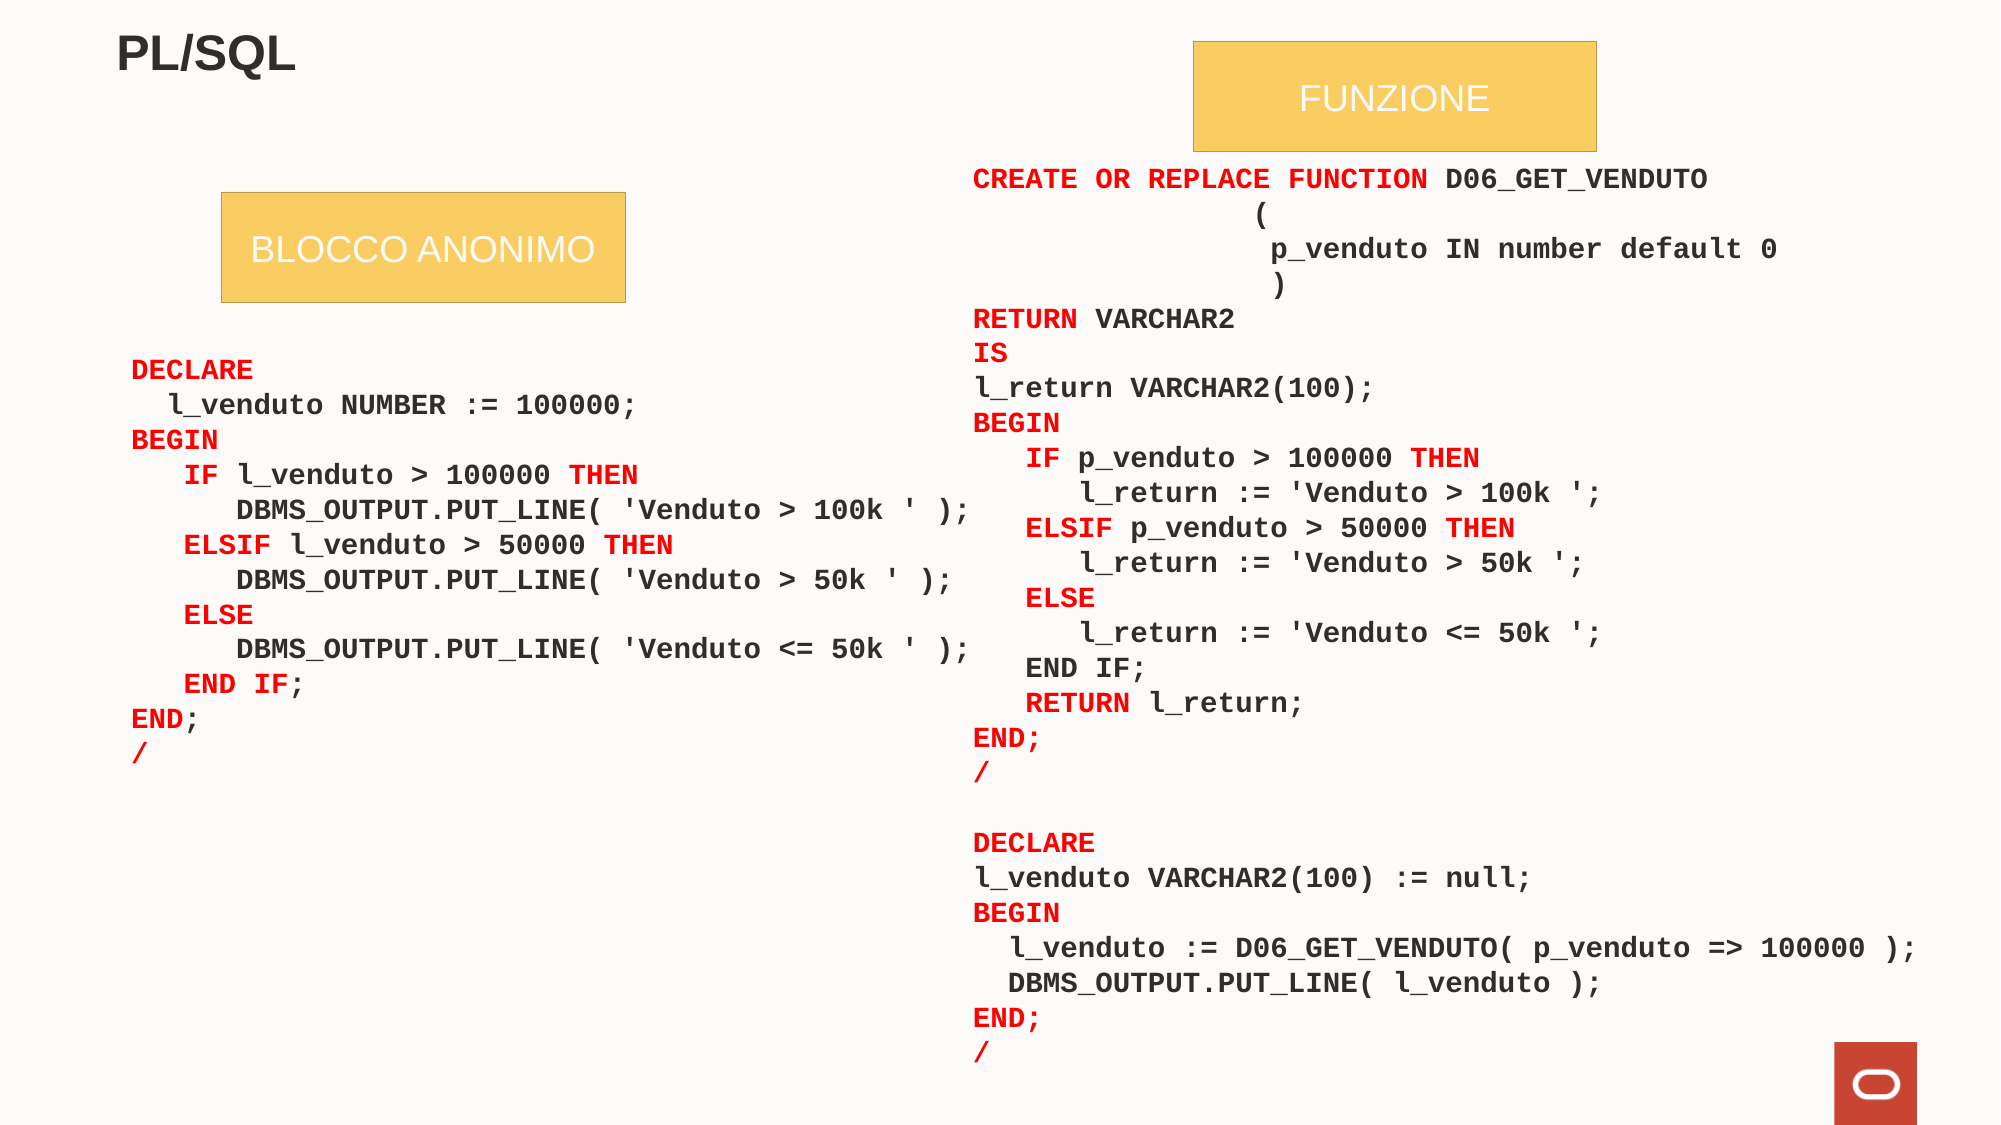

# PL/SQL
FUNZIONE
CREATE OR REPLACE FUNCTION D06_GET_VENDUTO
                (
                 p_venduto IN number default 0
                 )
RETURN VARCHAR2
IS
l_return VARCHAR2(100);
BEGIN
   IF p_venduto > 100000 THEN
      l_return := 'Venduto > 100k ';
   ELSIF p_venduto > 50000 THEN
      l_return := 'Venduto > 50k ';
   ELSE
      l_return := 'Venduto <= 50k ';
   END IF;
   RETURN l_return;
END;
/

DECLARE
l_venduto VARCHAR2(100) := null;
BEGIN
  l_venduto := D06_GET_VENDUTO( p_venduto => 100000 );
  DBMS_OUTPUT.PUT_LINE( l_venduto );
END;
/
BLOCCO ANONIMO
DECLARE
  l_venduto NUMBER := 100000;
BEGIN
   IF l_venduto > 100000 THEN
      DBMS_OUTPUT.PUT_LINE( 'Venduto > 100k ' );
   ELSIF l_venduto > 50000 THEN
      DBMS_OUTPUT.PUT_LINE( 'Venduto > 50k ' );
   ELSE
      DBMS_OUTPUT.PUT_LINE( 'Venduto <= 50k ' );
   END IF;
END;
/